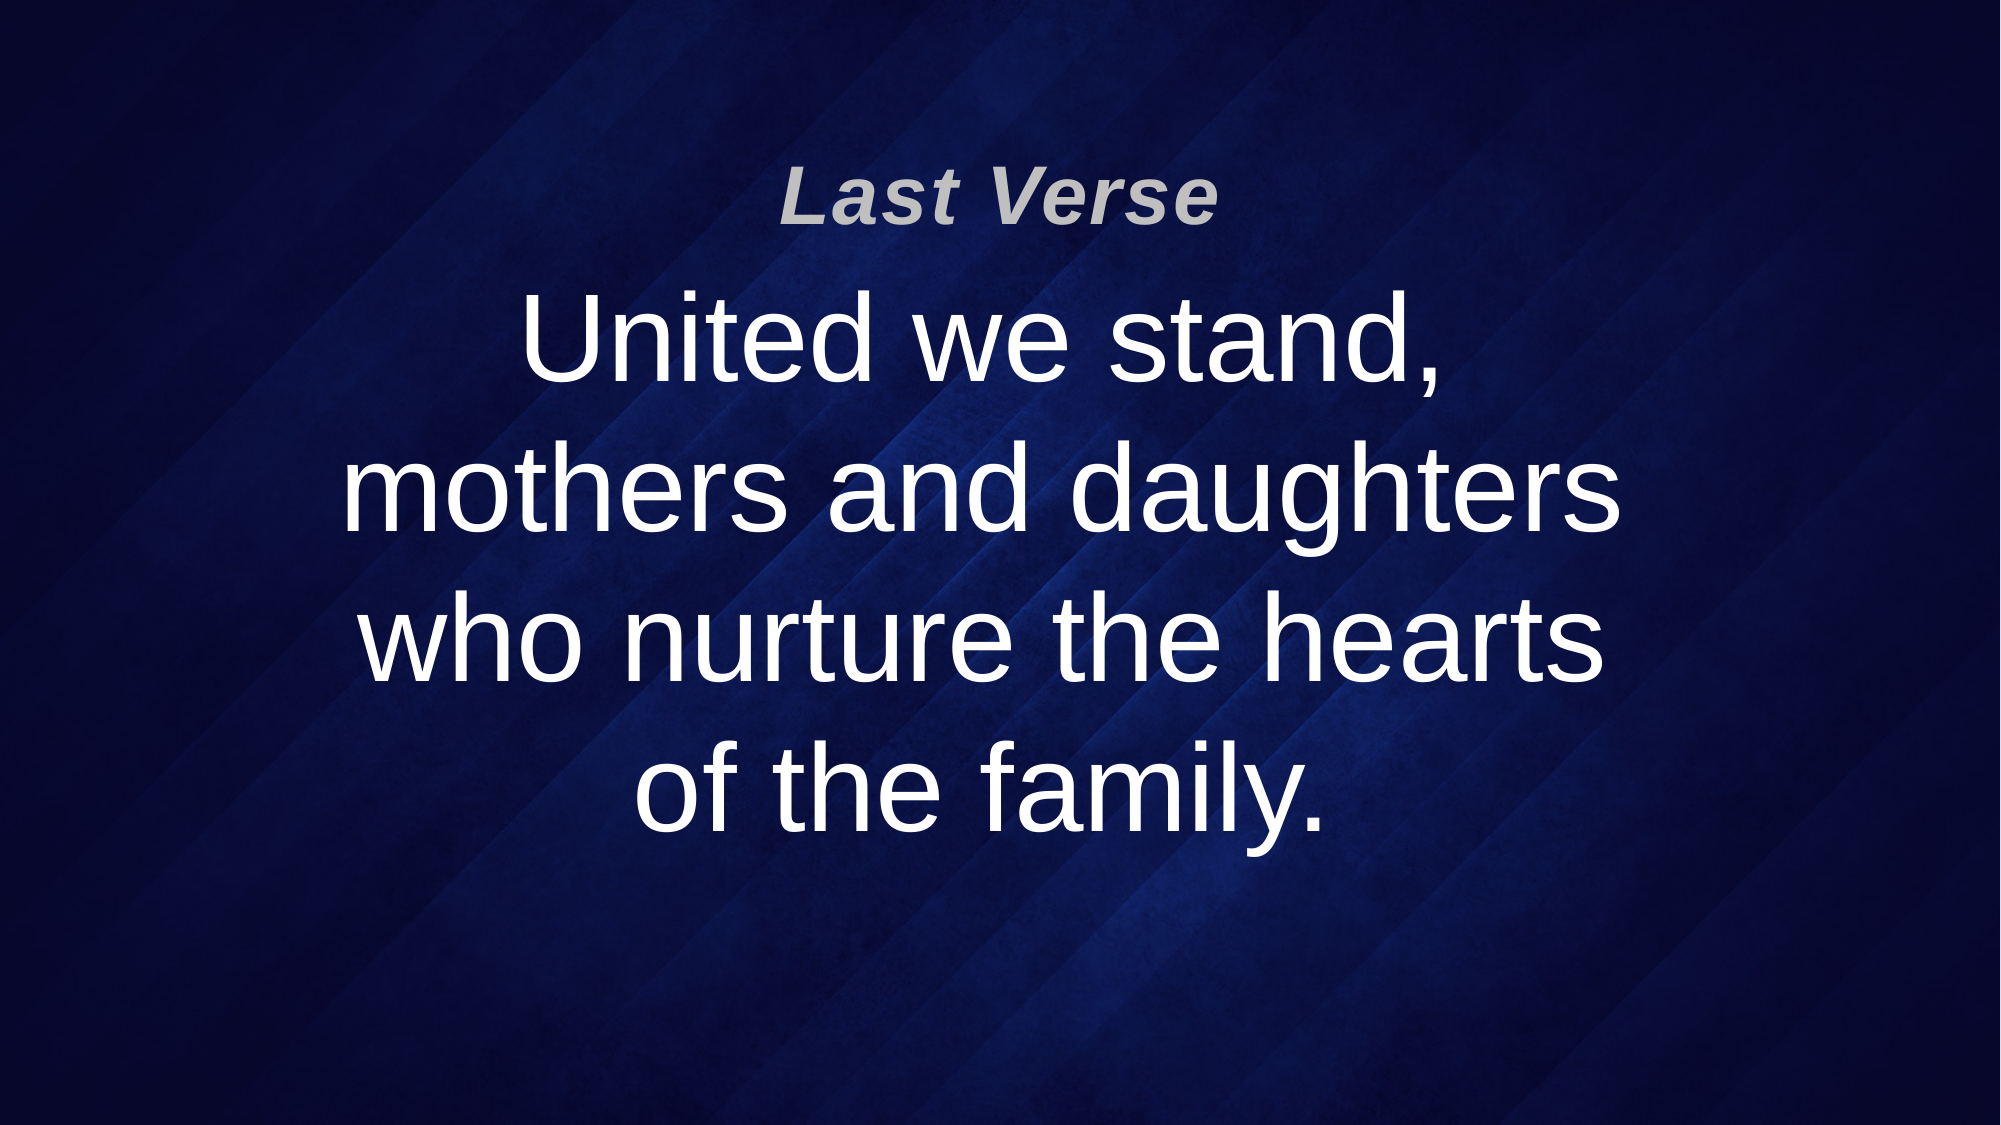

Last Verse
# United we stand, mothers and daughters who nurture the hearts of the family.